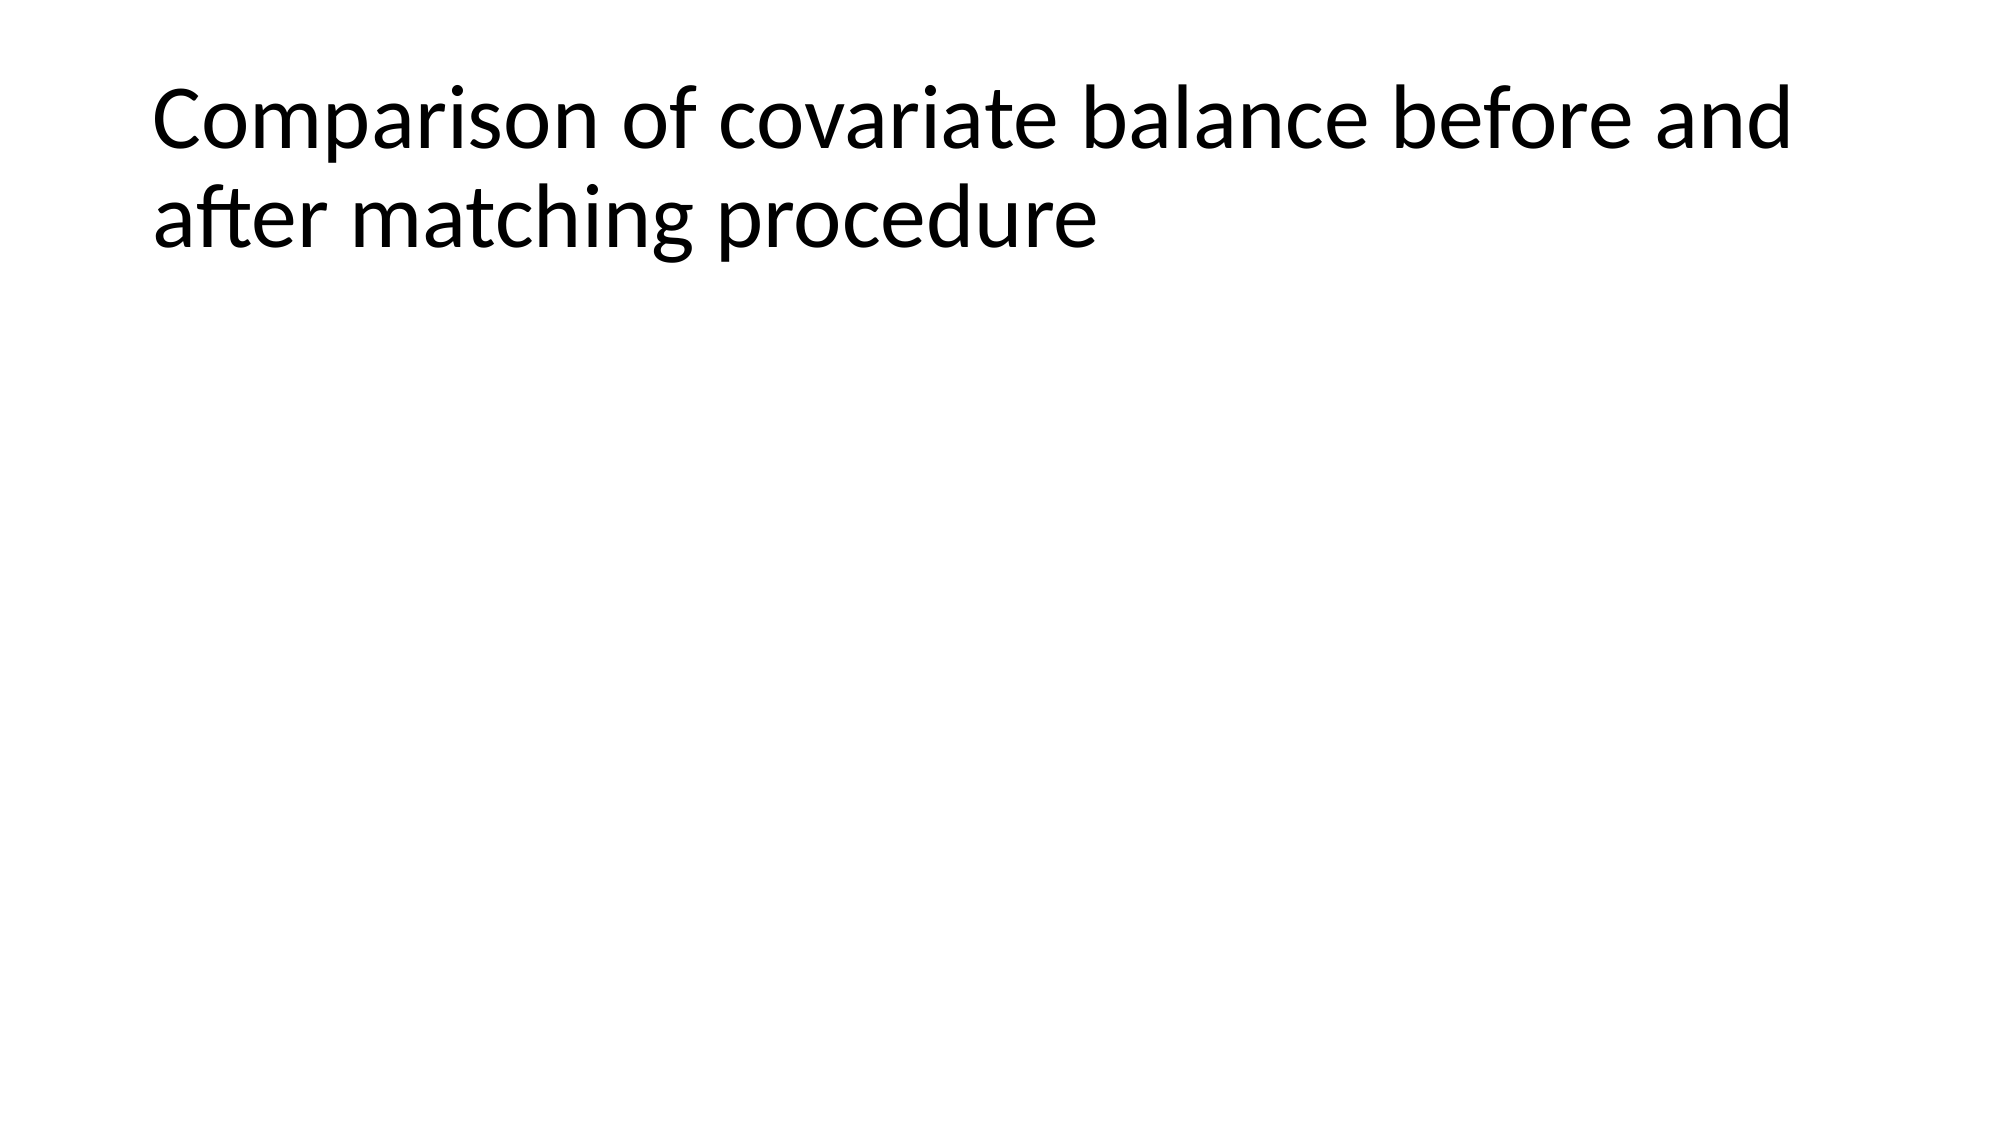

# Comparison of covariate balance before and after matching procedure